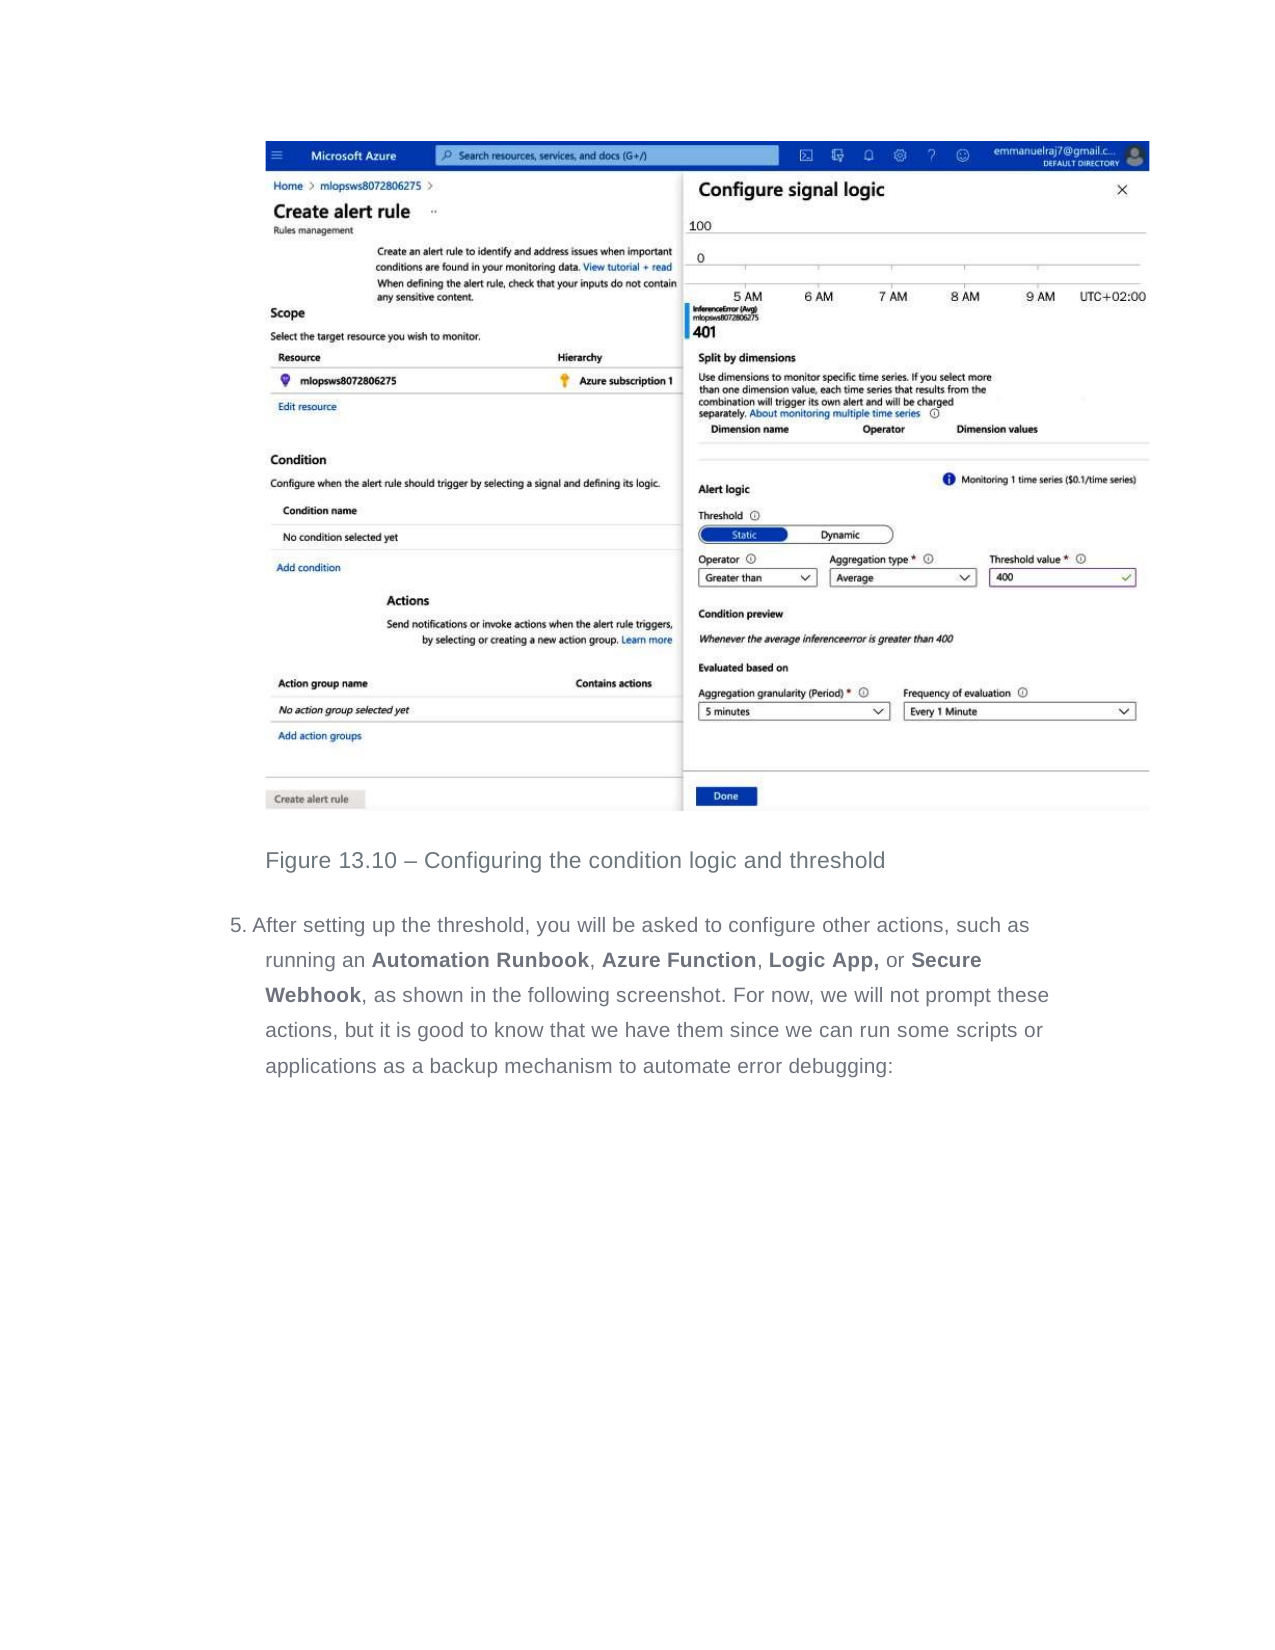

Figure 13.10 – Configuring the condition logic and threshold

5. After setting up the threshold, you will be asked to configure other actions, such as  running an Automation Runbook, Azure Function, Logic App, or Secure  Webhook, as shown in the following screenshot. For now, we will not prompt these  actions, but it is good to know that we have them since we can run some scripts or  applications as a backup mechanism to automate error debugging: